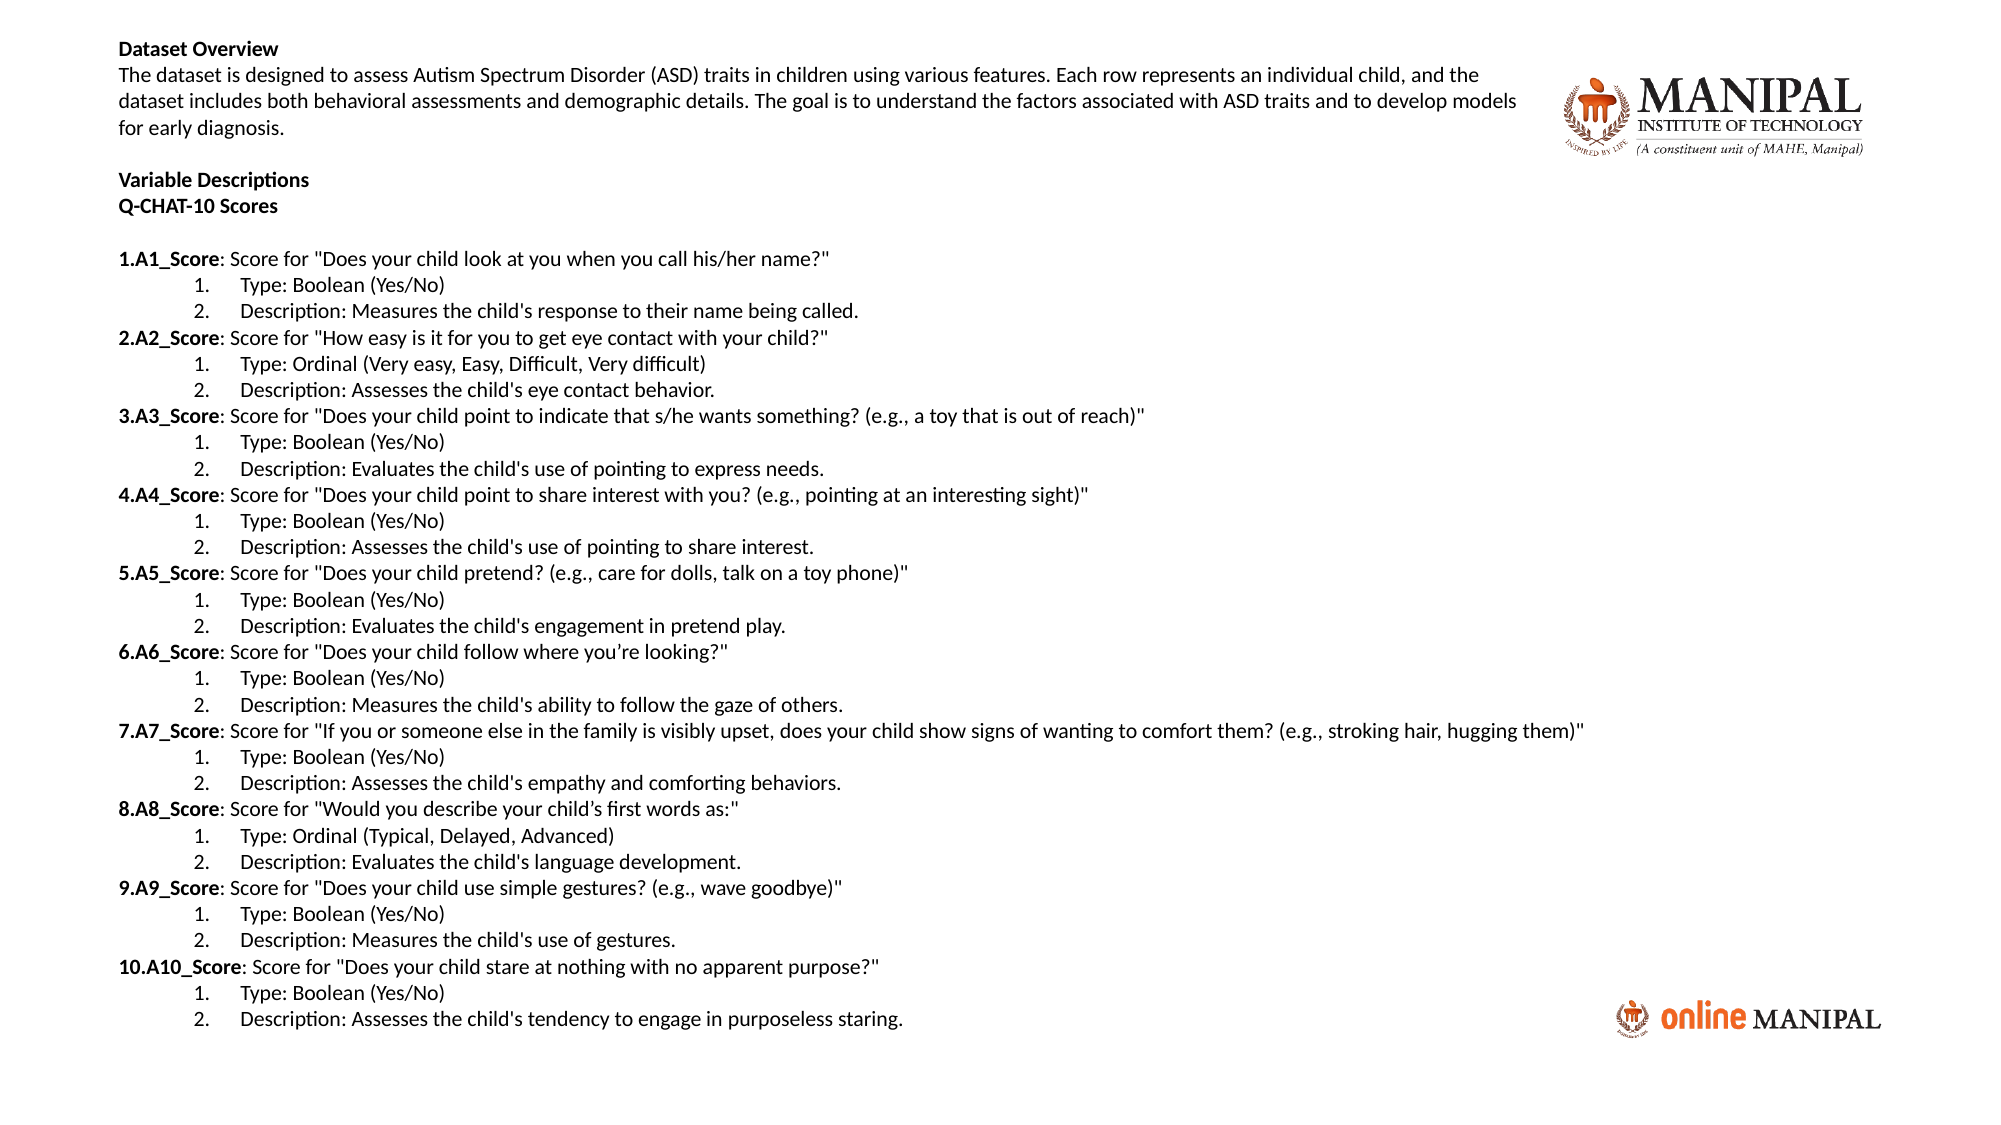

Dataset Overview
The dataset is designed to assess Autism Spectrum Disorder (ASD) traits in children using various features. Each row represents an individual child, and the
dataset includes both behavioral assessments and demographic details. The goal is to understand the factors associated with ASD traits and to develop models
for early diagnosis.

Variable Descriptions
Q-CHAT-10 Scores

A1_Score: Score for "Does your child look at you when you call his/her name?"
Type: Boolean (Yes/No)
Description: Measures the child's response to their name being called.
A2_Score: Score for "How easy is it for you to get eye contact with your child?"
Type: Ordinal (Very easy, Easy, Difficult, Very difficult)
Description: Assesses the child's eye contact behavior.
A3_Score: Score for "Does your child point to indicate that s/he wants something? (e.g., a toy that is out of reach)"
Type: Boolean (Yes/No)
Description: Evaluates the child's use of pointing to express needs.
A4_Score: Score for "Does your child point to share interest with you? (e.g., pointing at an interesting sight)"
Type: Boolean (Yes/No)
Description: Assesses the child's use of pointing to share interest.
A5_Score: Score for "Does your child pretend? (e.g., care for dolls, talk on a toy phone)"
Type: Boolean (Yes/No)
Description: Evaluates the child's engagement in pretend play.
A6_Score: Score for "Does your child follow where you’re looking?"
Type: Boolean (Yes/No)
Description: Measures the child's ability to follow the gaze of others.
A7_Score: Score for "If you or someone else in the family is visibly upset, does your child show signs of wanting to comfort them? (e.g., stroking hair, hugging them)"
Type: Boolean (Yes/No)
Description: Assesses the child's empathy and comforting behaviors.
A8_Score: Score for "Would you describe your child’s first words as:"
Type: Ordinal (Typical, Delayed, Advanced)
Description: Evaluates the child's language development.
A9_Score: Score for "Does your child use simple gestures? (e.g., wave goodbye)"
Type: Boolean (Yes/No)
Description: Measures the child's use of gestures.
A10_Score: Score for "Does your child stare at nothing with no apparent purpose?"
Type: Boolean (Yes/No)
Description: Assesses the child's tendency to engage in purposeless staring.